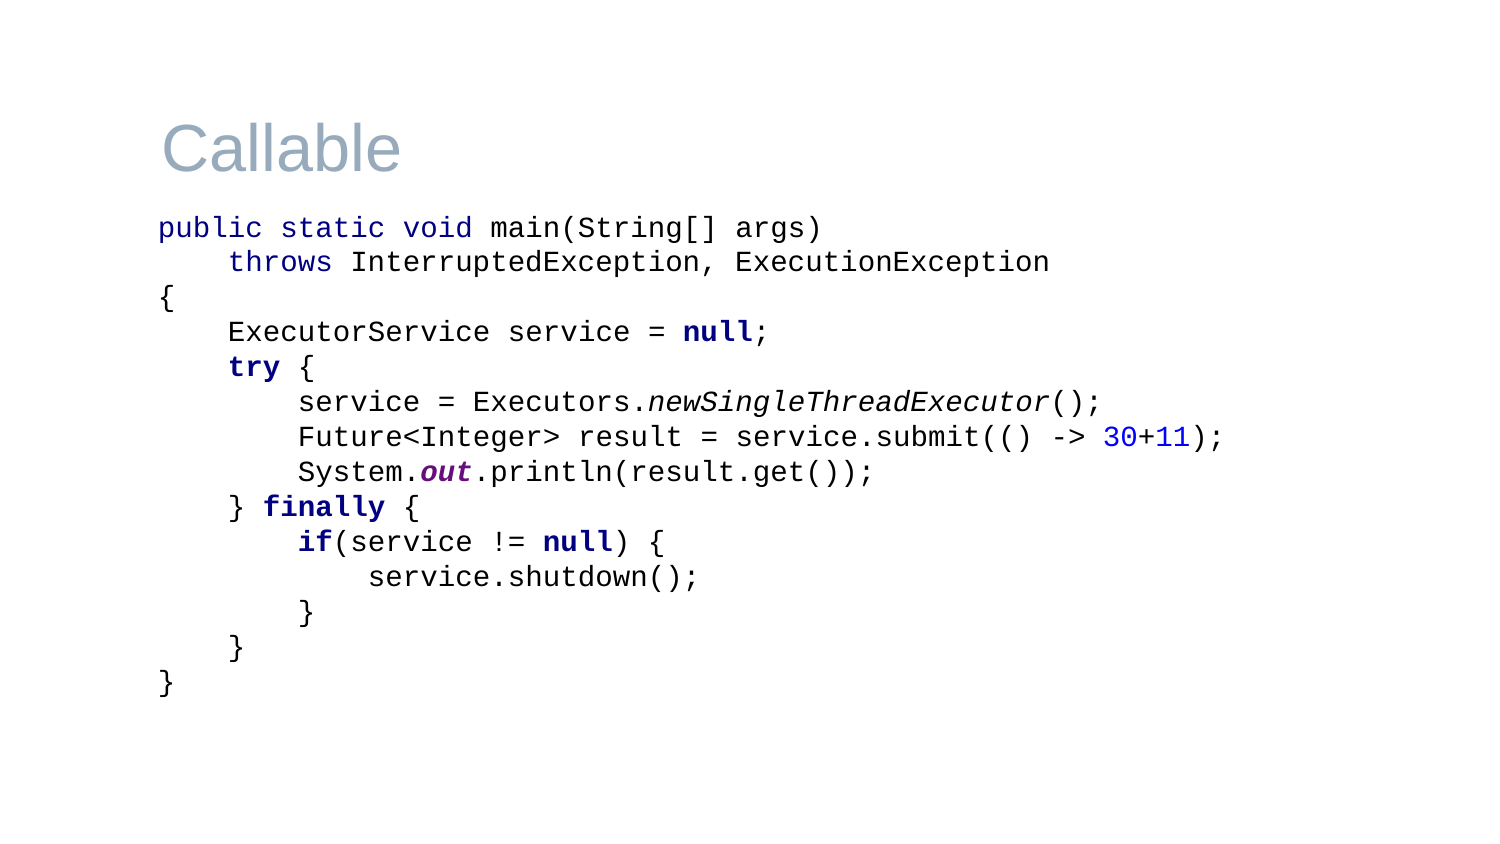

# Callable
public static void main(String[] args)
    throws InterruptedException, ExecutionException
{
    ExecutorService service = null;
    try {
        service = Executors.newSingleThreadExecutor();
        Future<Integer> result = service.submit(() -> 30+11);
        System.out.println(result.get());
    } finally {
        if(service != null) {
            service.shutdown();
        }
    }
}